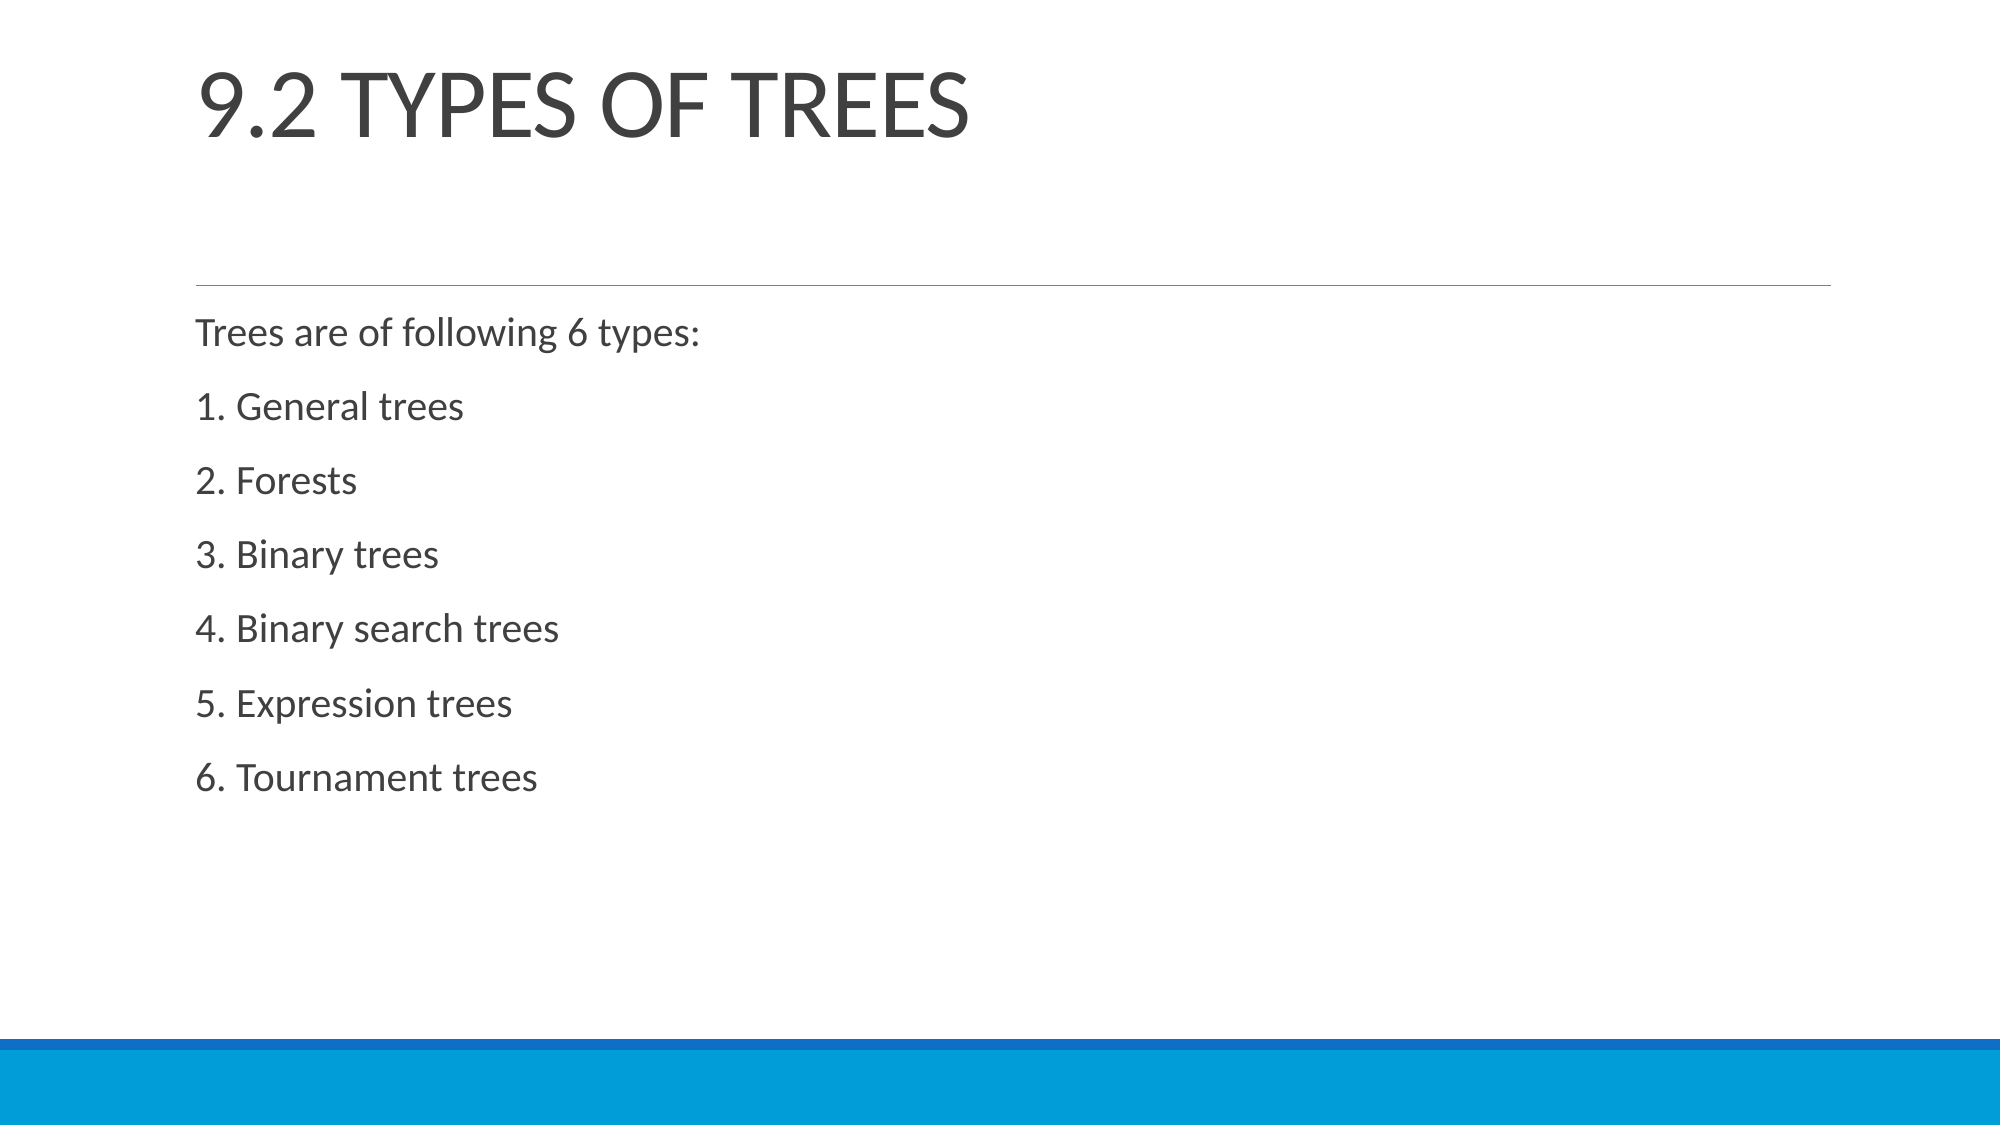

# 9.2 TYPES OF TREES
Trees are of following 6 types:
1. General trees
2. Forests
3. Binary trees
4. Binary search trees
5. Expression trees
6. Tournament trees